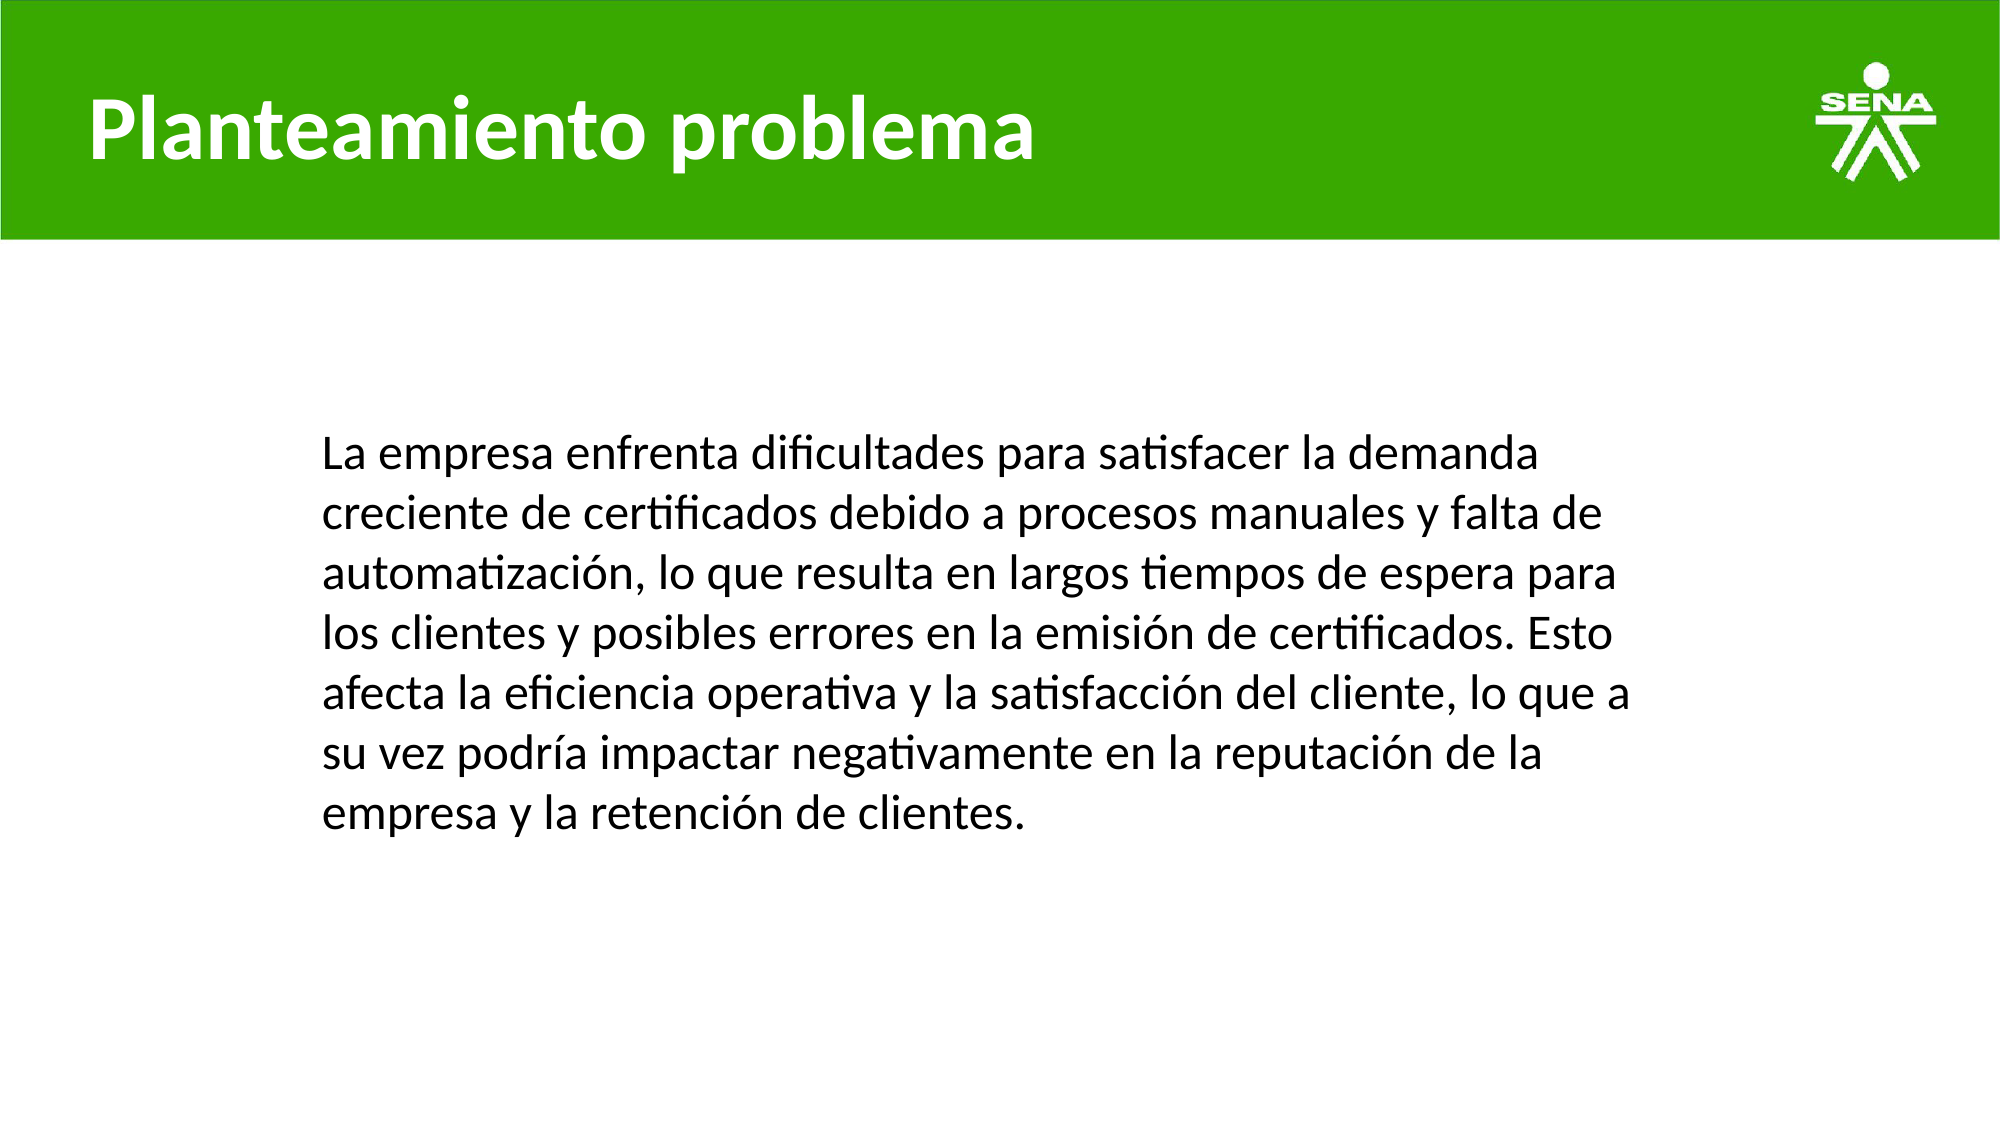

# Planteamiento problema

La empresa enfrenta dificultades para satisfacer la demanda creciente de certificados debido a procesos manuales y falta de automatización, lo que resulta en largos tiempos de espera para los clientes y posibles errores en la emisión de certificados. Esto afecta la eficiencia operativa y la satisfacción del cliente, lo que a su vez podría impactar negativamente en la reputación de la empresa y la retención de clientes.